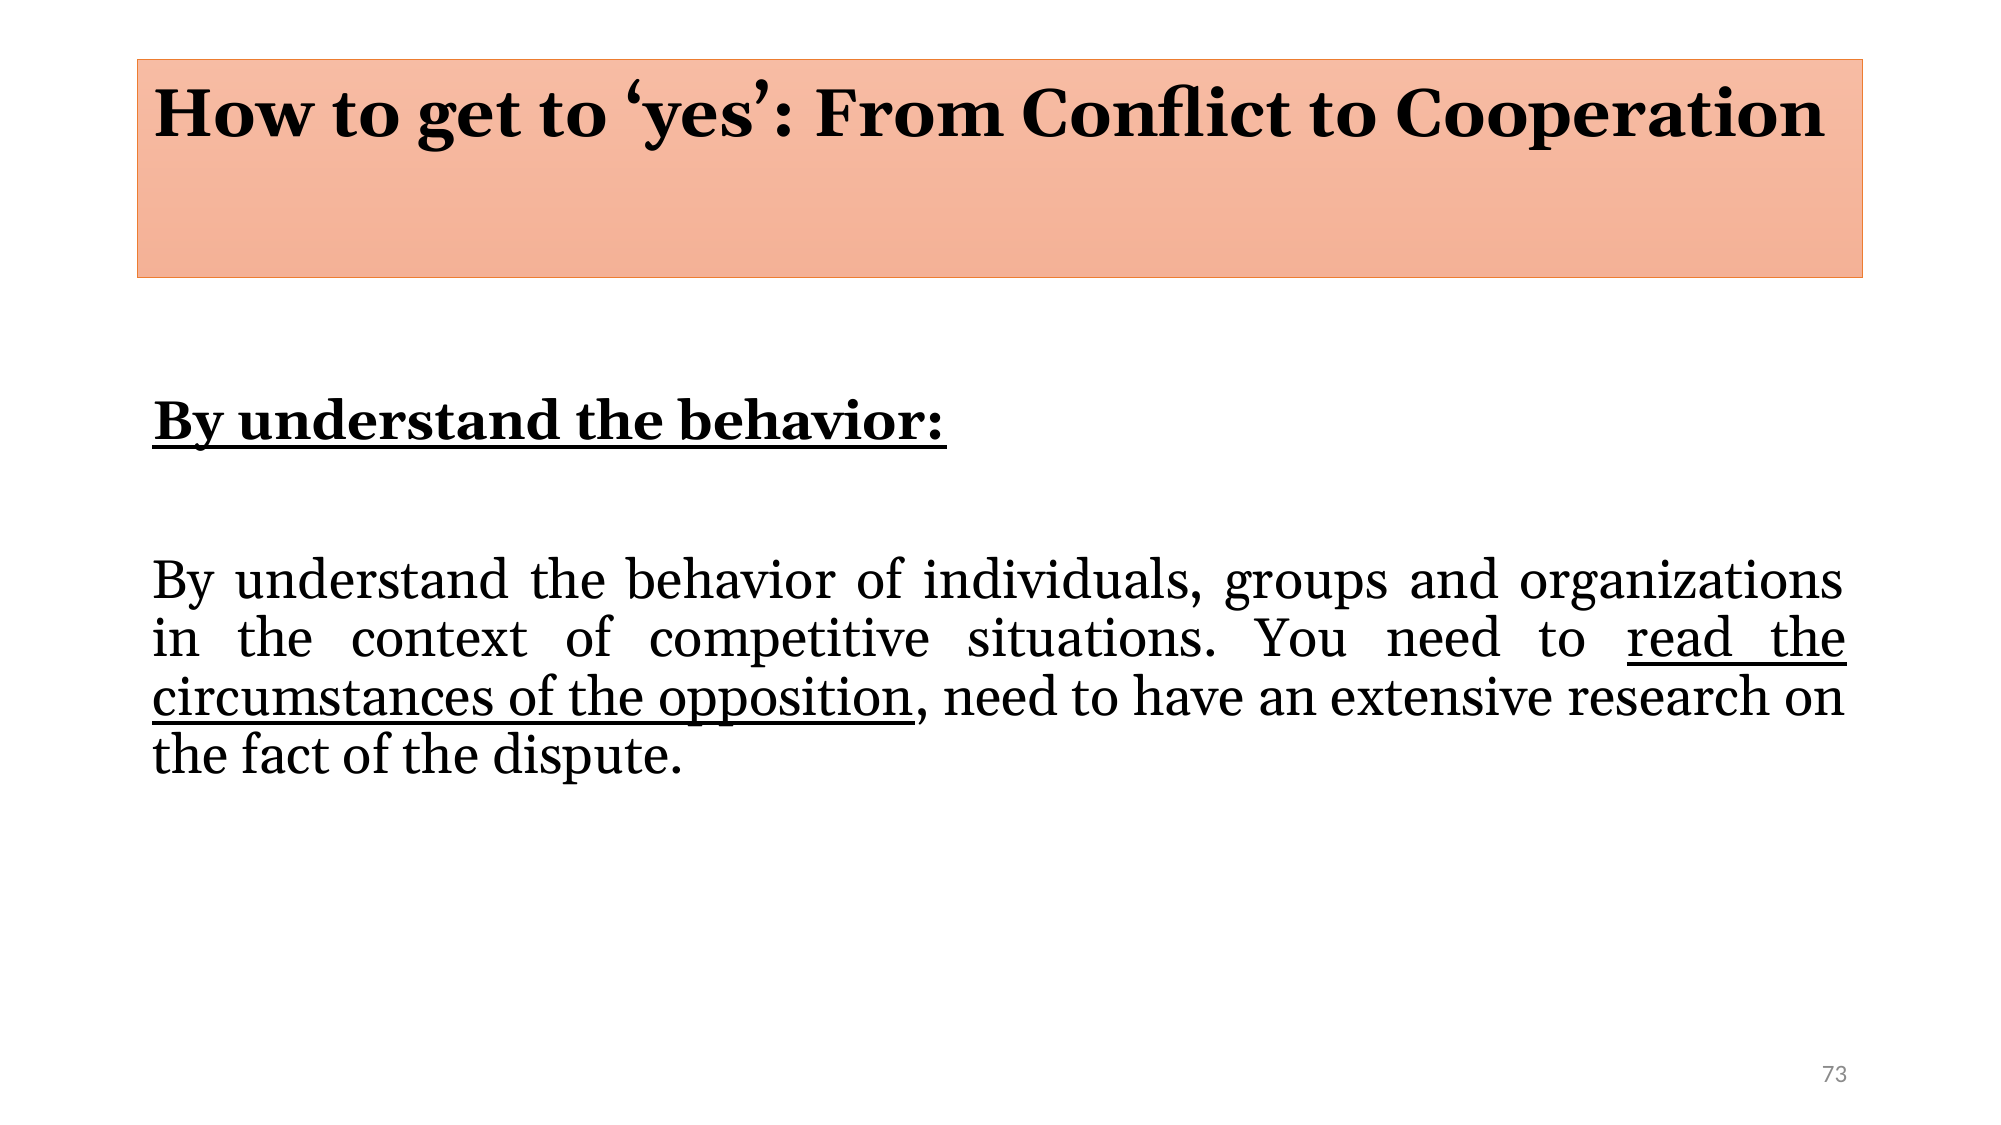

# How to get to ‘yes’: From Conflict to Cooperation

By understand the behavior:

By understand the behavior of individuals, groups and organizations in the context of competitive situations. You need to read the circumstances of the opposition, need to have an extensive research on the fact of the dispute.

73